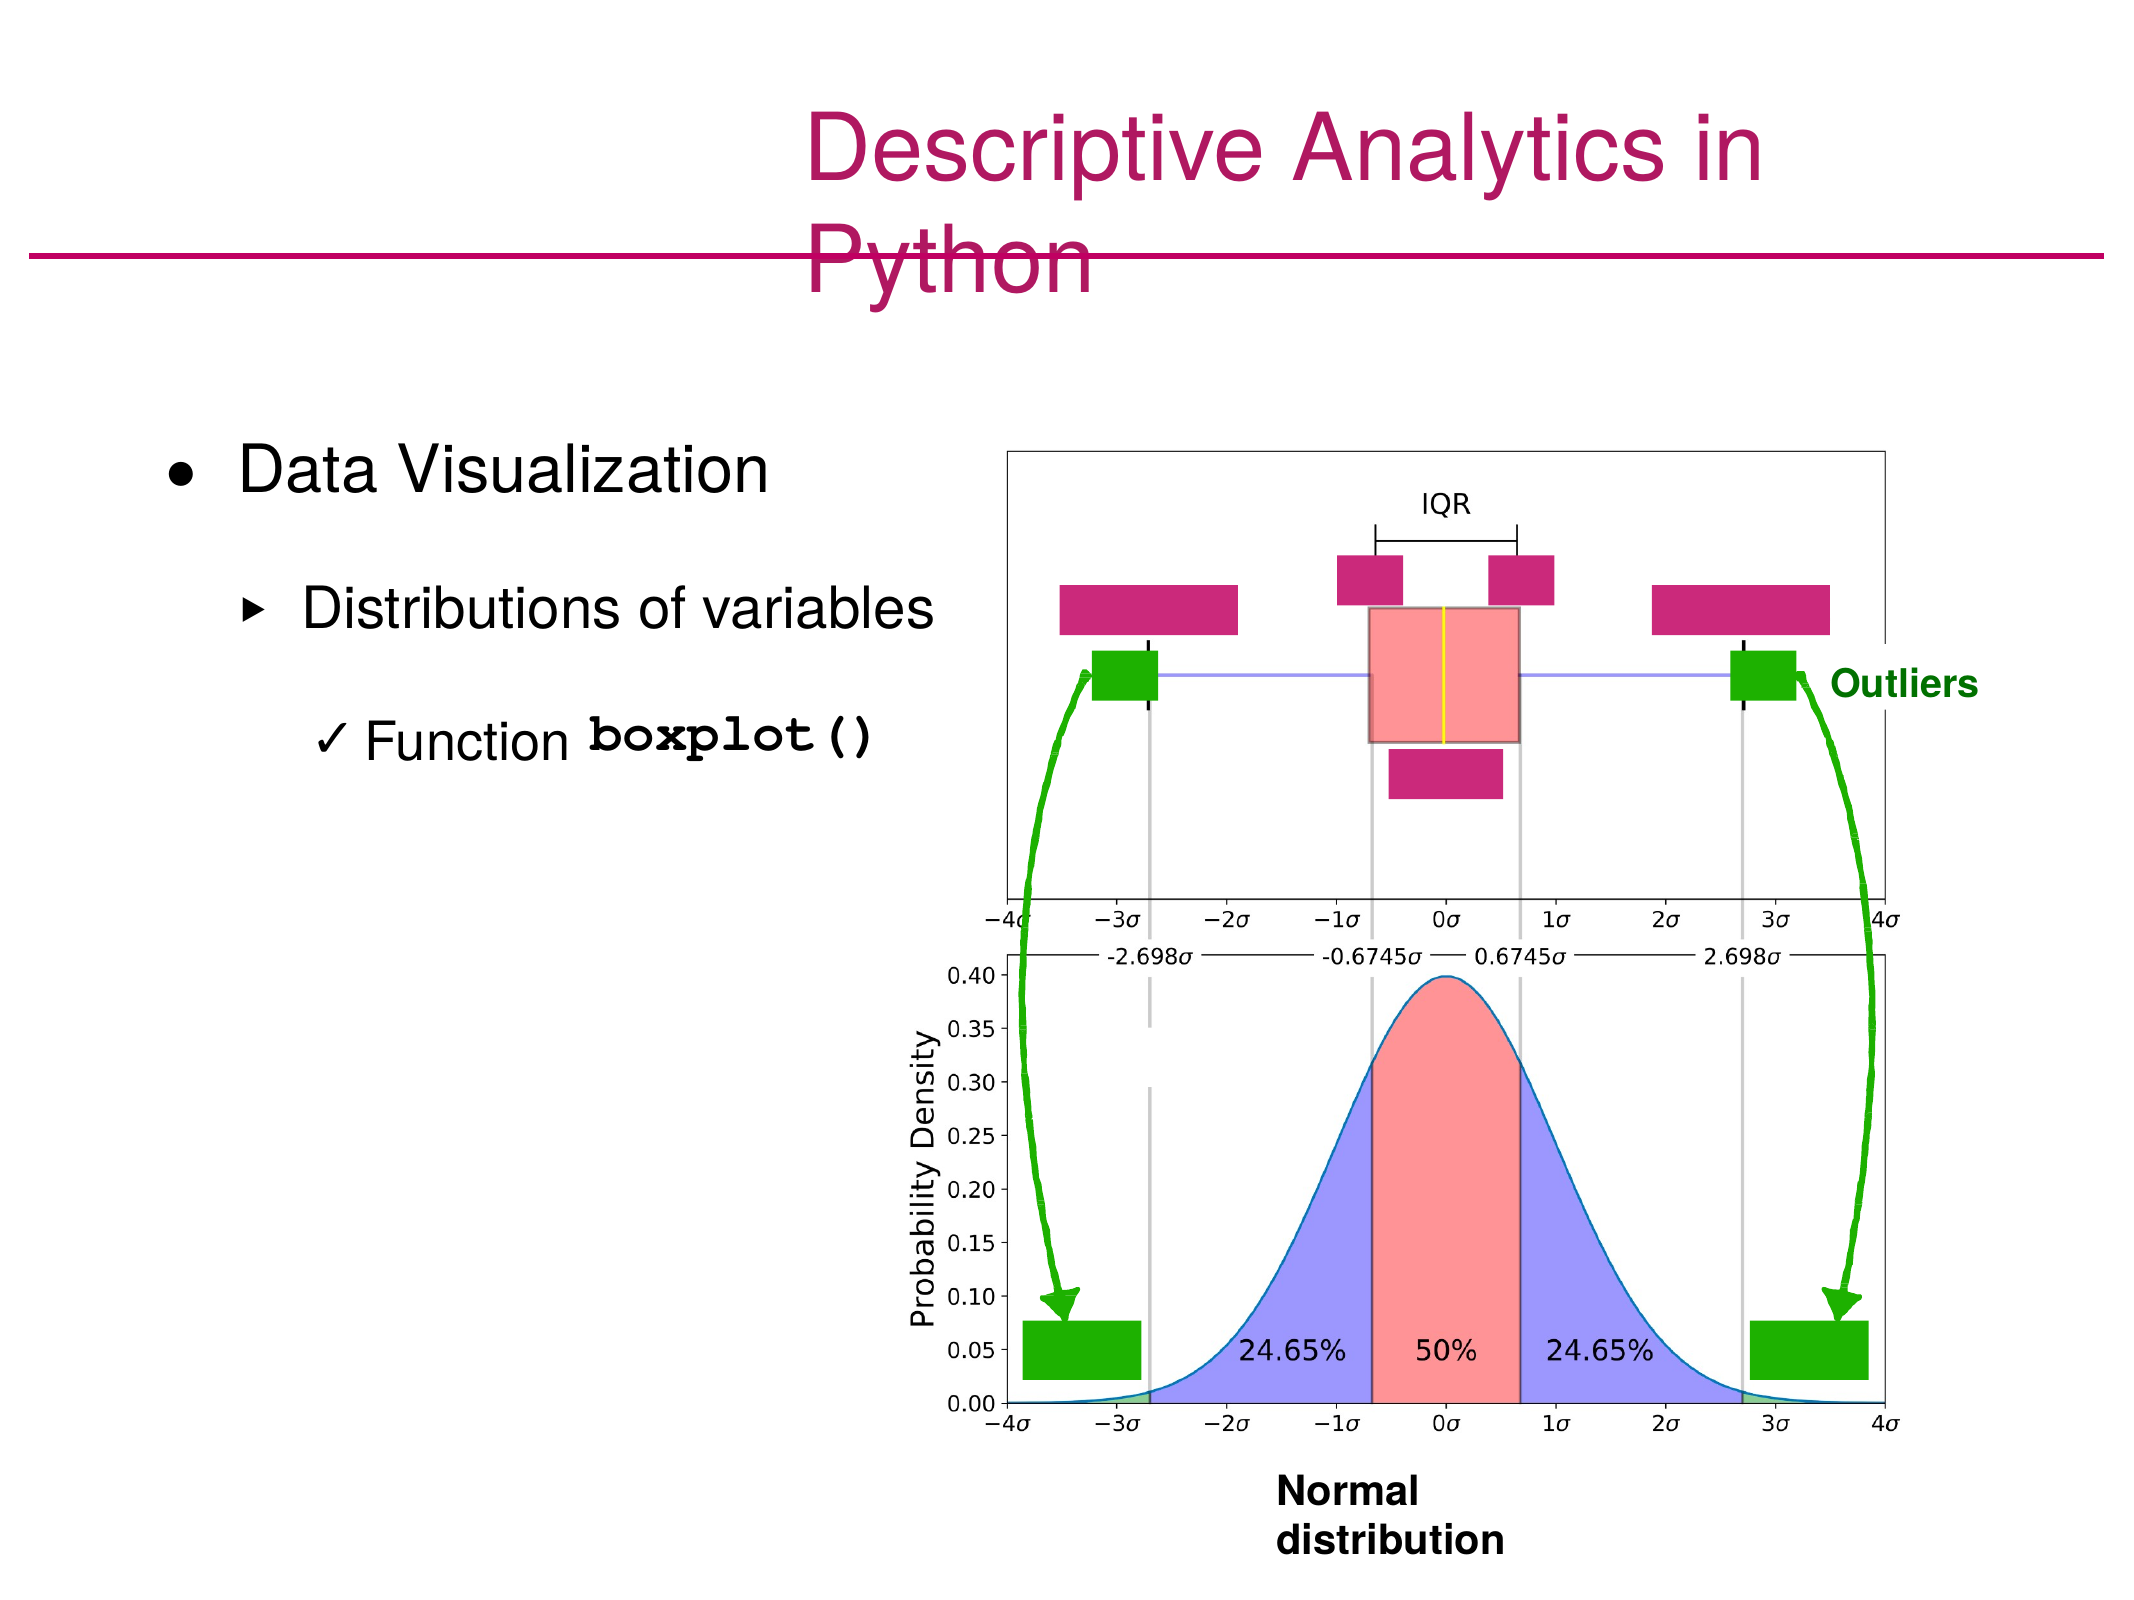

# Descriptive Analytics in Python

Data Visualization
Distributions of variables

Outliers

boxplot()
Function

Normal distribution